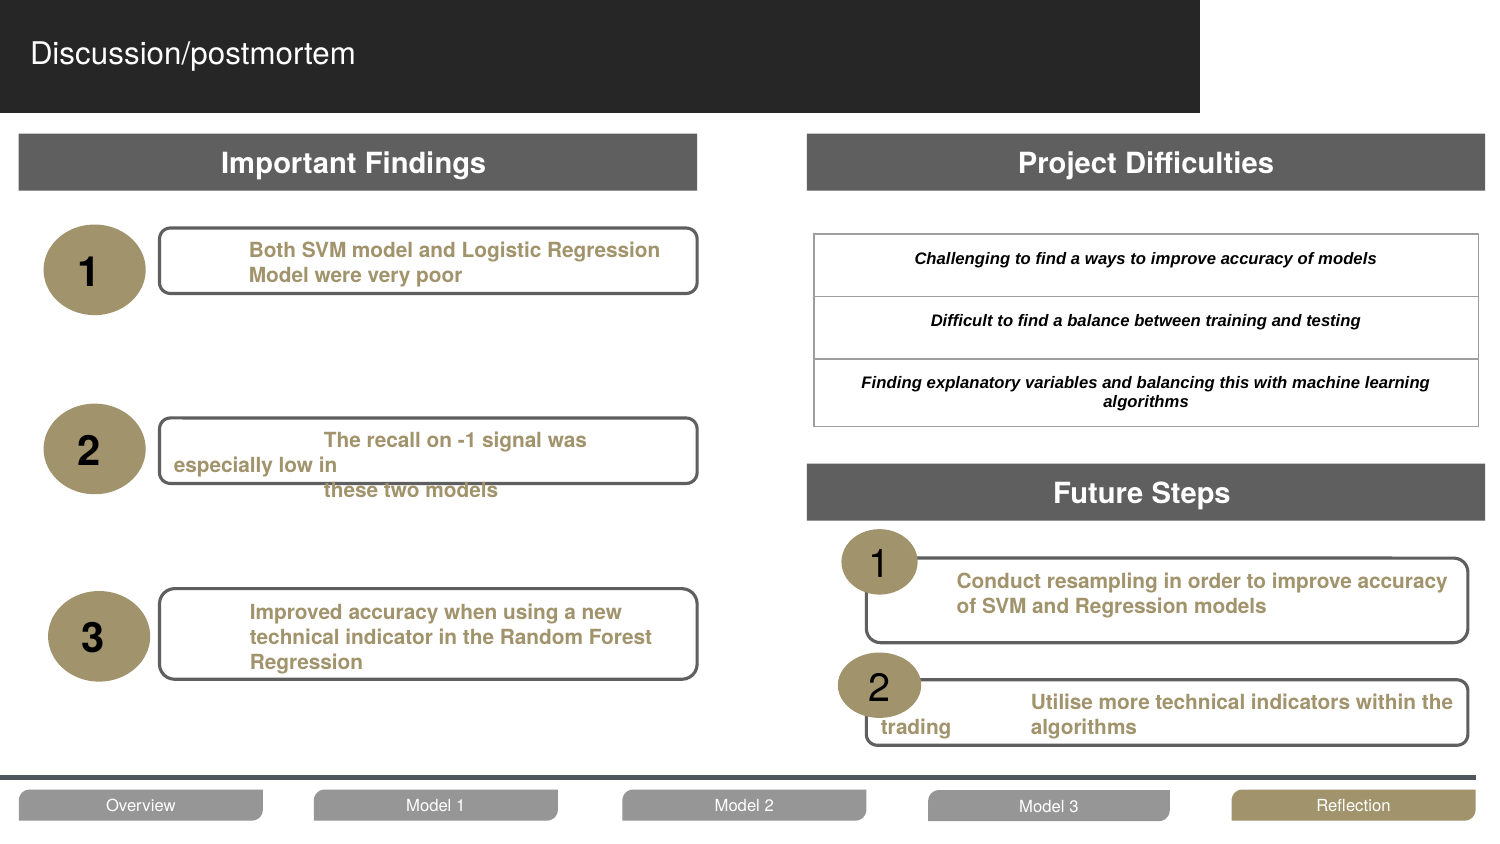

# Discussion/postmortem
Important Findings
Project Difficulties

1
Both SVM model and Logistic Regression Model were very poor

| Challenging to find a ways to improve accuracy of models |
| --- |
| Difficult to find a balance between training and testing |
| Finding explanatory variables and balancing this with machine learning algorithms |

2
	The recall on -1 signal was especially low in
	these two models
Future Steps
1
Conduct resampling in order to improve accuracy of SVM and Regression models

3
Improved accuracy when using a new technical indicator in the Random Forest Regression

2
	Utilise more technical indicators within the trading 	algorithms